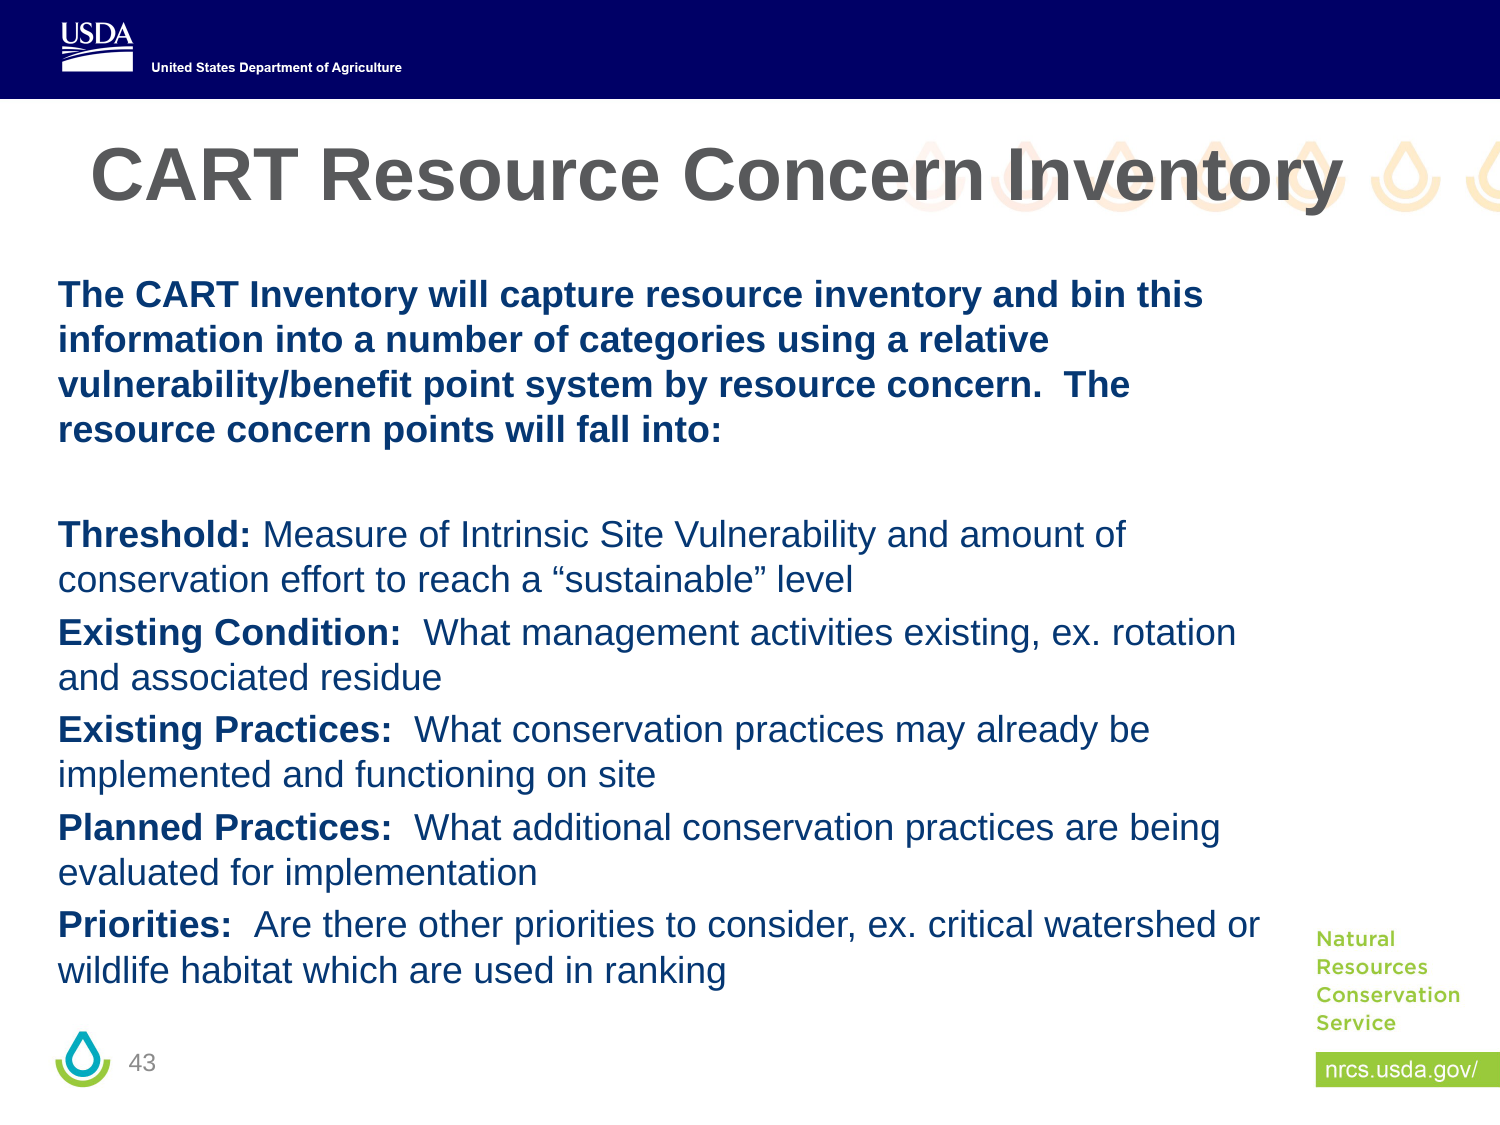

# CART Resource Concern Inventory
The CART Inventory will capture resource inventory and bin this information into a number of categories using a relative vulnerability/benefit point system by resource concern.  The resource concern points will fall into:

Threshold: Measure of Intrinsic Site Vulnerability and amount of conservation effort to reach a “sustainable” level
Existing Condition:  What management activities existing, ex. rotation and associated residue
Existing Practices:  What conservation practices may already be implemented and functioning on site
Planned Practices:  What additional conservation practices are being evaluated for implementation
Priorities:  Are there other priorities to consider, ex. critical watershed or wildlife habitat which are used in ranking

43